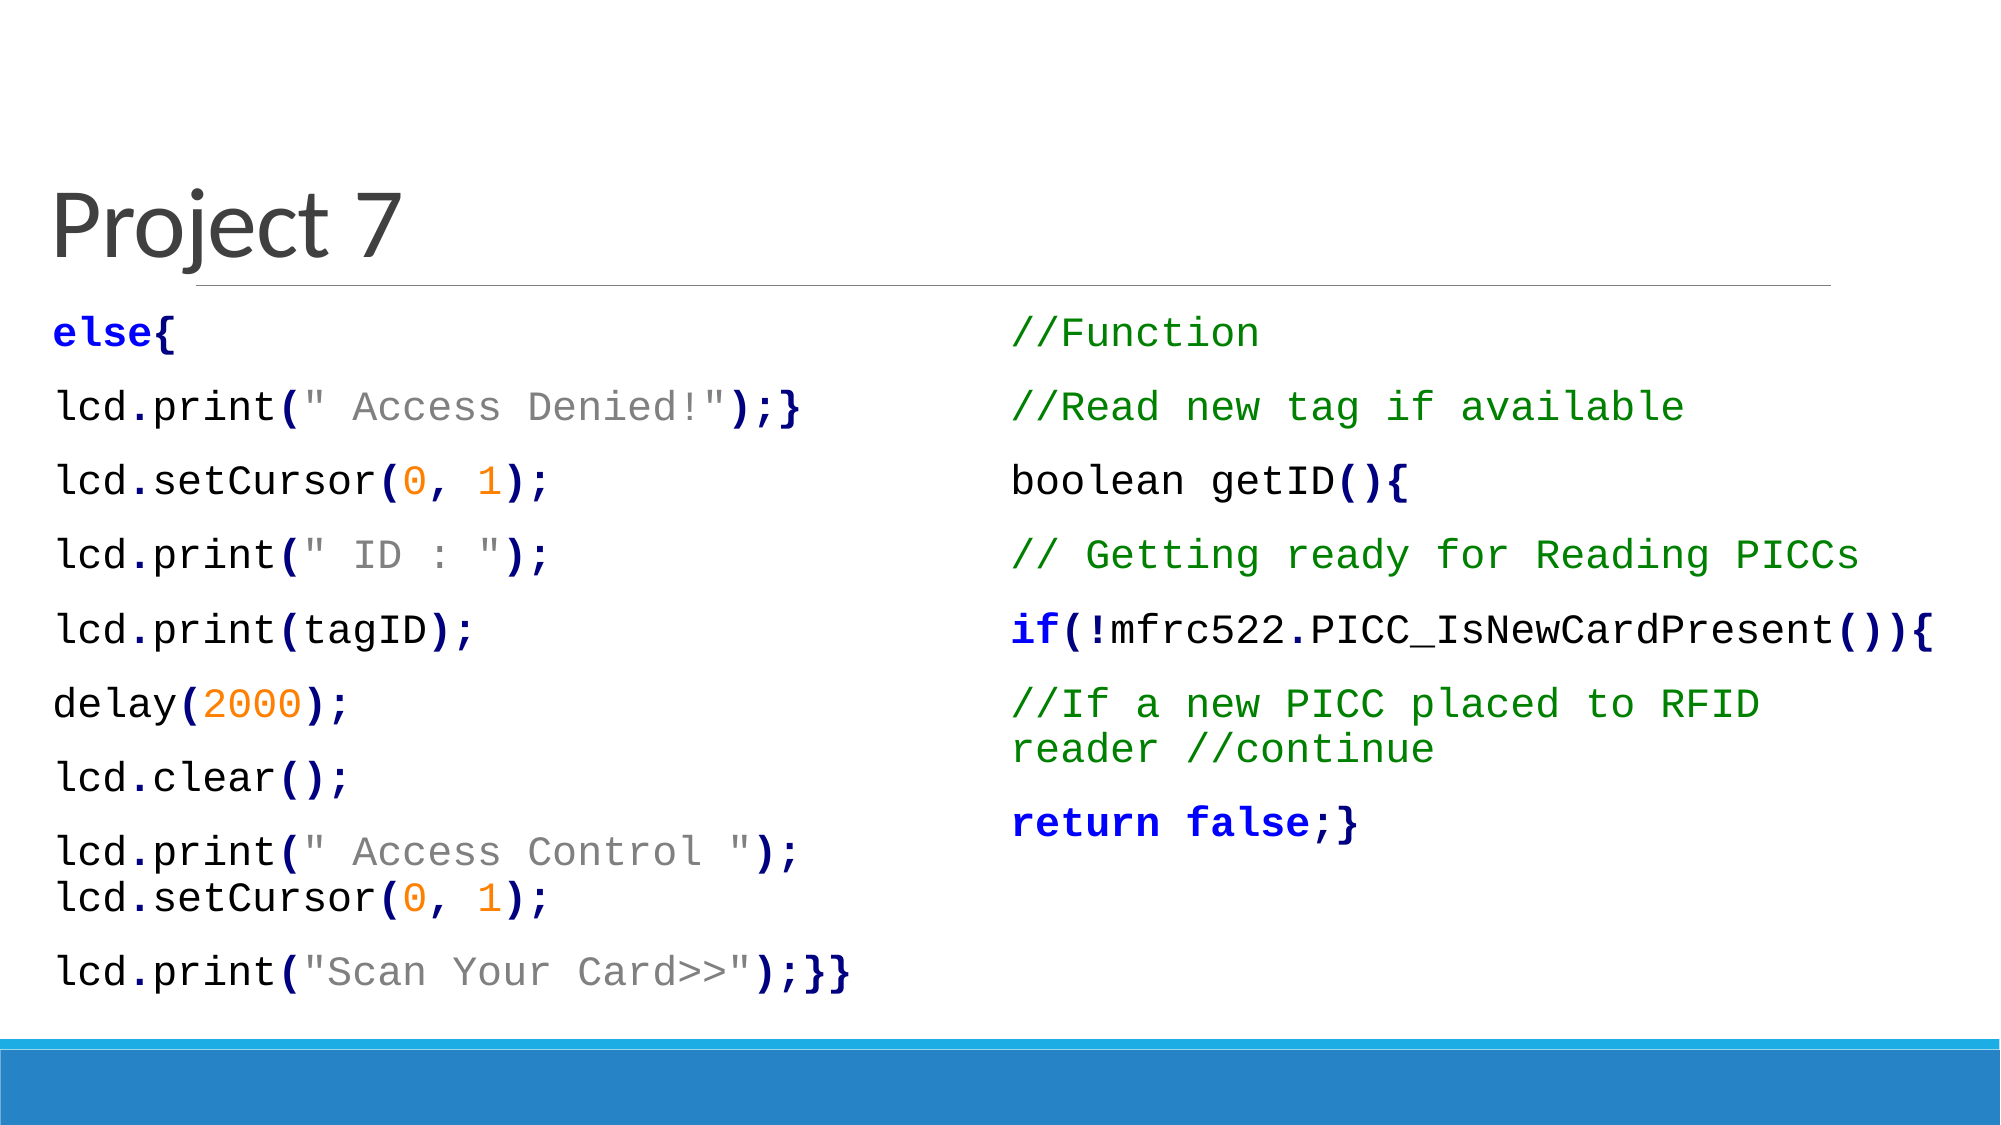

# Project 7
else{
lcd.print(" Access Denied!");}
lcd.setCursor(0, 1);
lcd.print(" ID : ");
lcd.print(tagID);
delay(2000);
lcd.clear();
lcd.print(" Access Control "); lcd.setCursor(0, 1);
lcd.print("Scan Your Card>>");}}
//Function
//Read new tag if available
boolean getID(){
// Getting ready for Reading PICCs
if(!mfrc522.PICC_IsNewCardPresent()){
//If a new PICC placed to RFID reader //continue
return false;}